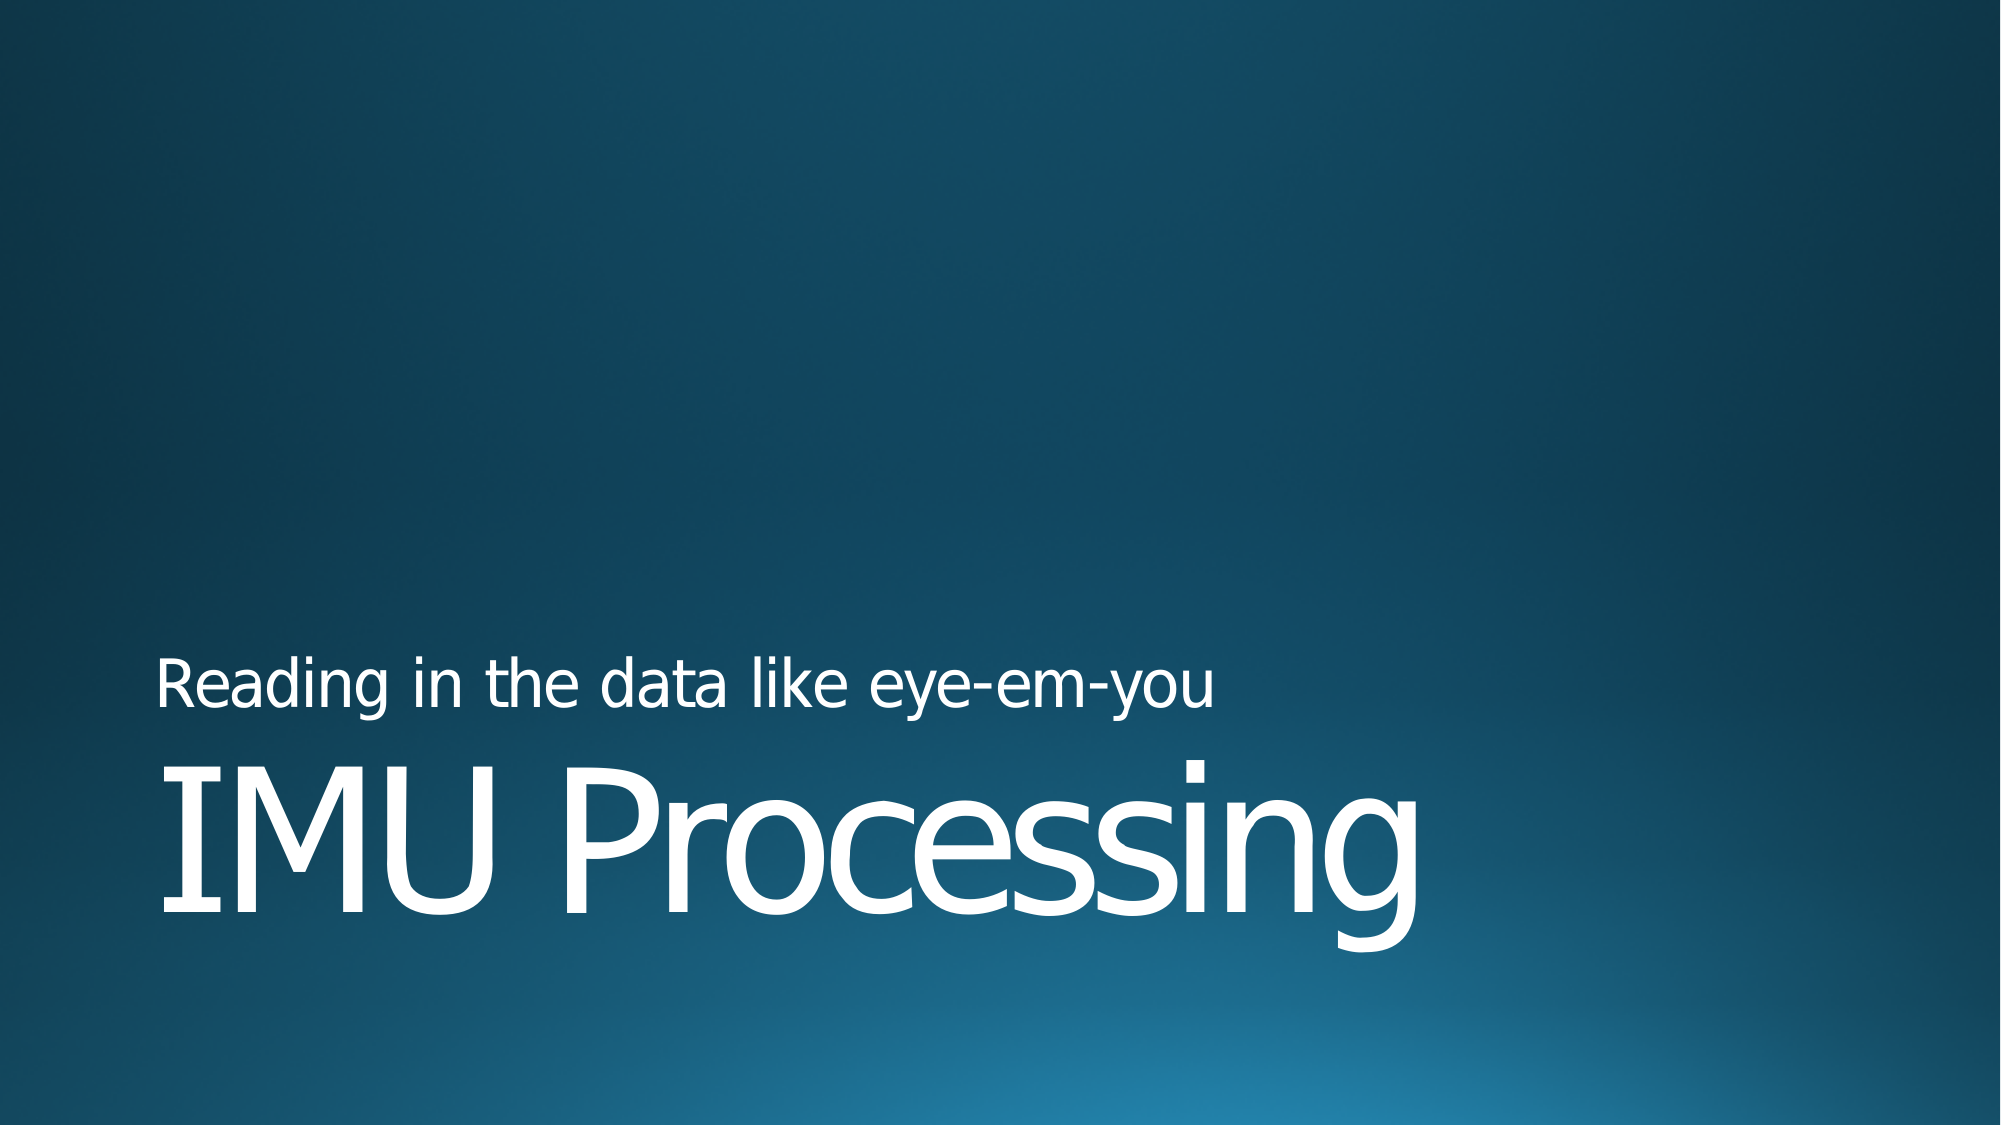

Reading in the data like eye-em-you
# IMU Processing